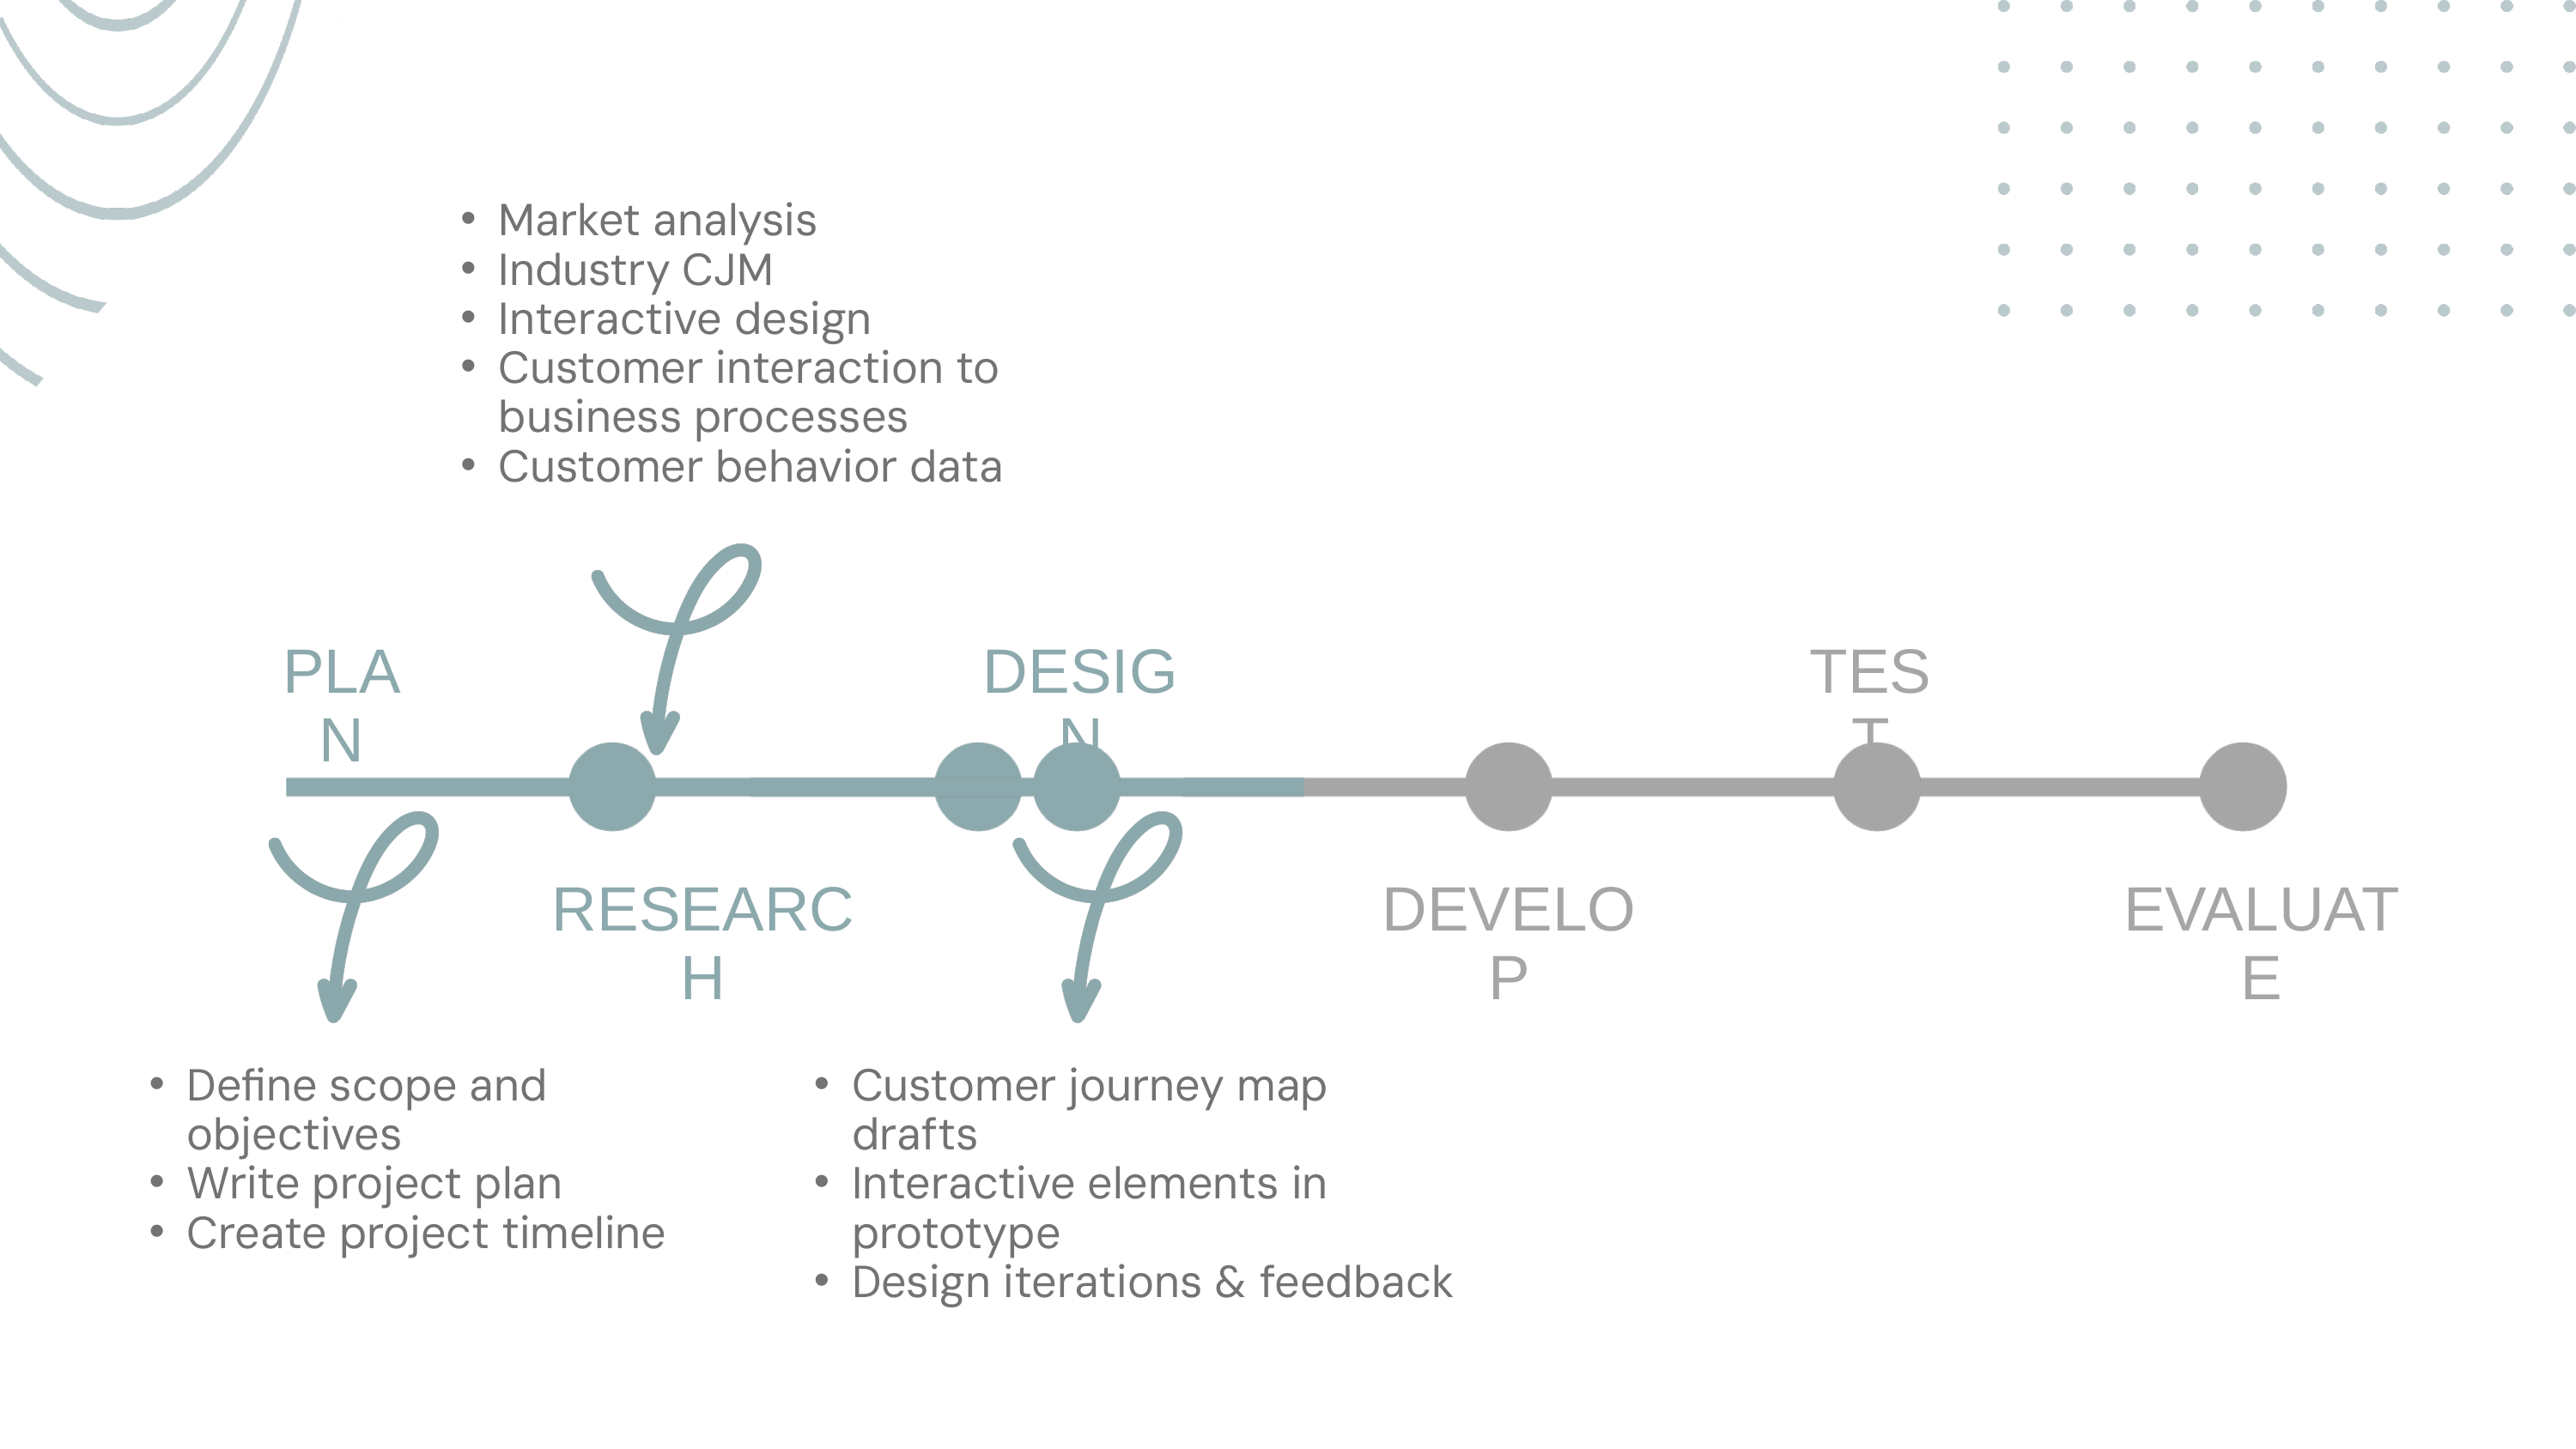

Market analysis
Industry CJM
Interactive design
Customer interaction to business processes
Customer behavior data

PLAN
DESIGN
TEST

RESEARCH
DEVELOP
EVALUATE
Define scope and objectives
Write project plan
Create project timeline
Customer journey map drafts
Interactive elements in prototype
Design iterations & feedback